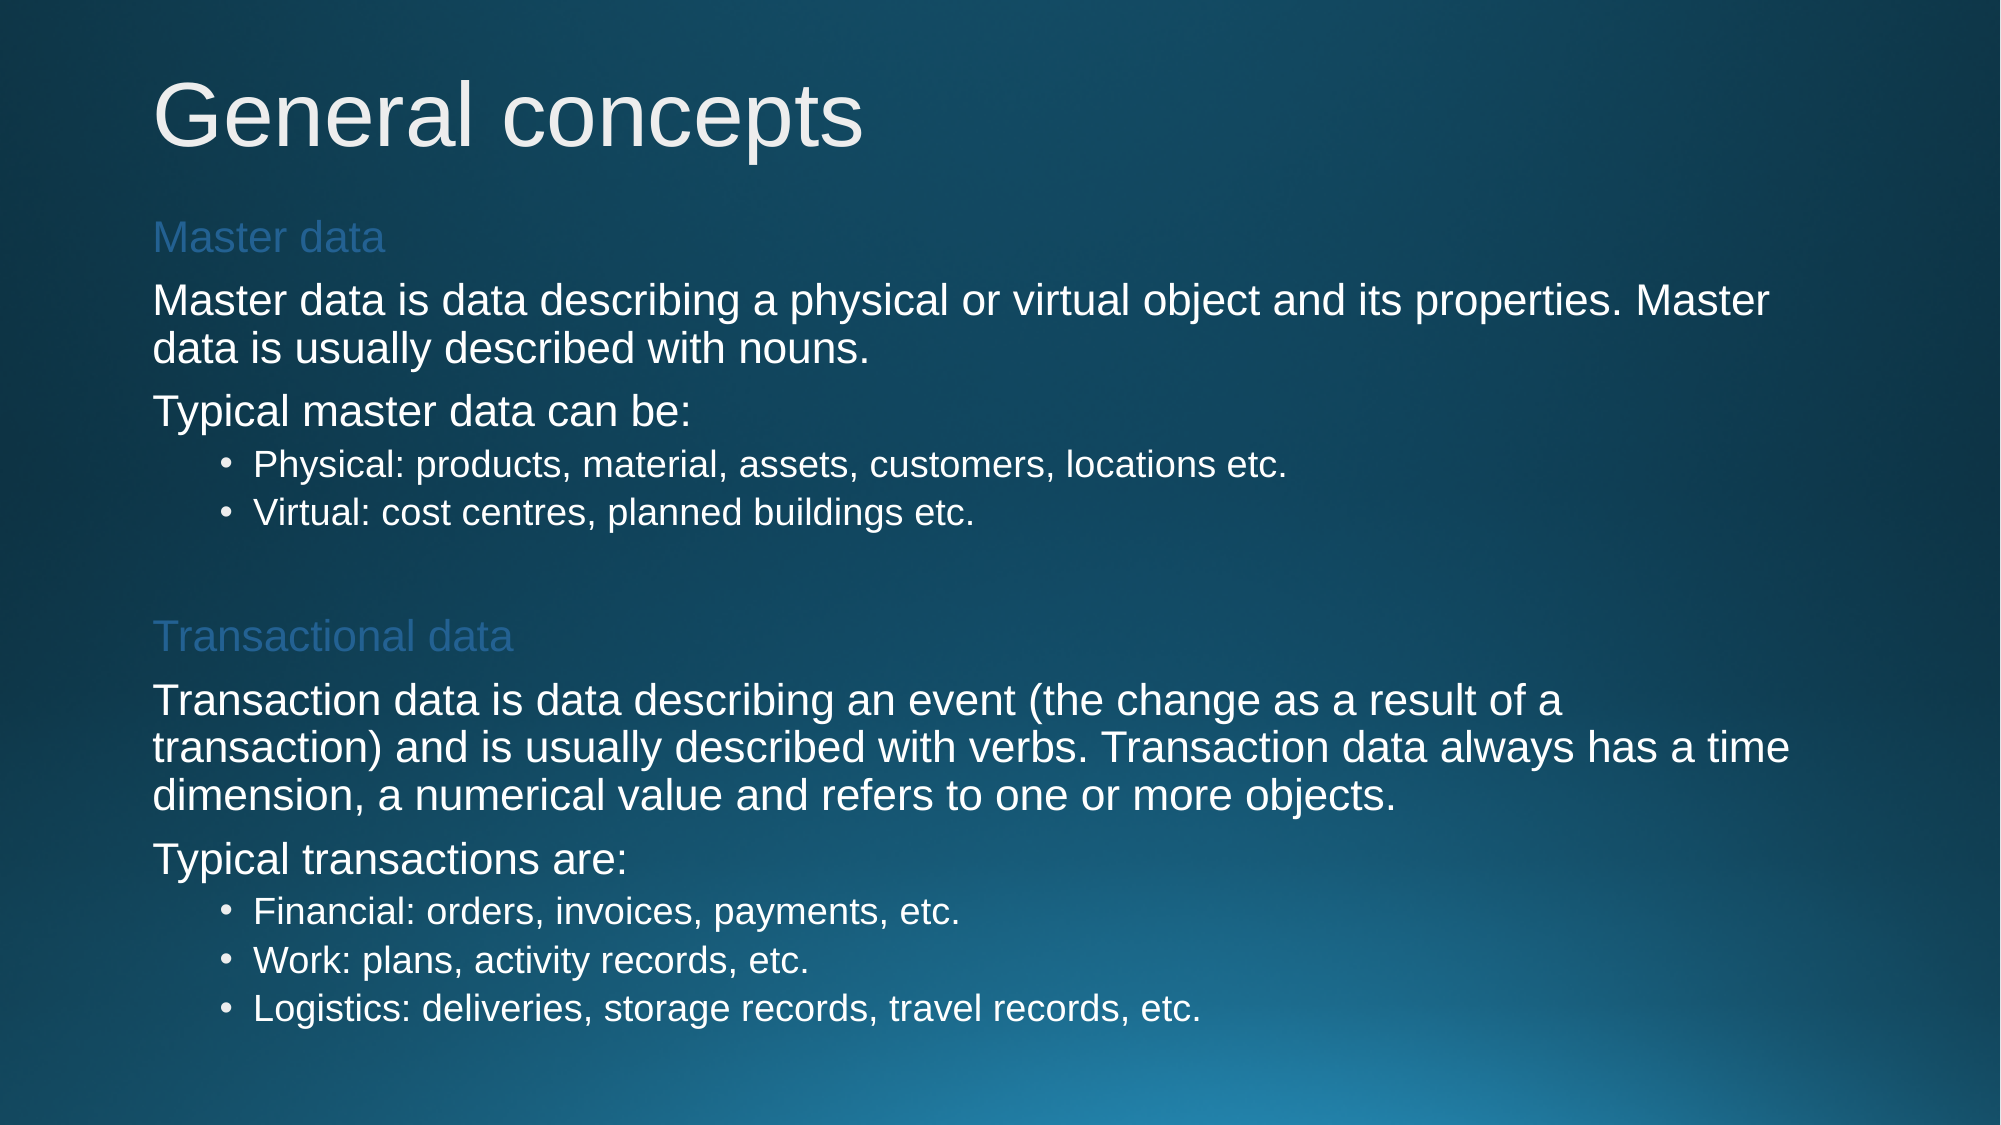

General concepts
Master data
Master data is data describing a physical or virtual object and its properties. Master data is usually described with nouns.
Typical master data can be:
Physical: products, material, assets, customers, locations etc.
Virtual: cost centres, planned buildings etc.

Transactional data
Transaction data is data describing an event (the change as a result of a transaction) and is usually described with verbs. Transaction data always has a time dimension, a numerical value and refers to one or more objects.
Typical transactions are:
Financial: orders, invoices, payments, etc.
Work: plans, activity records, etc.
Logistics: deliveries, storage records, travel records, etc.